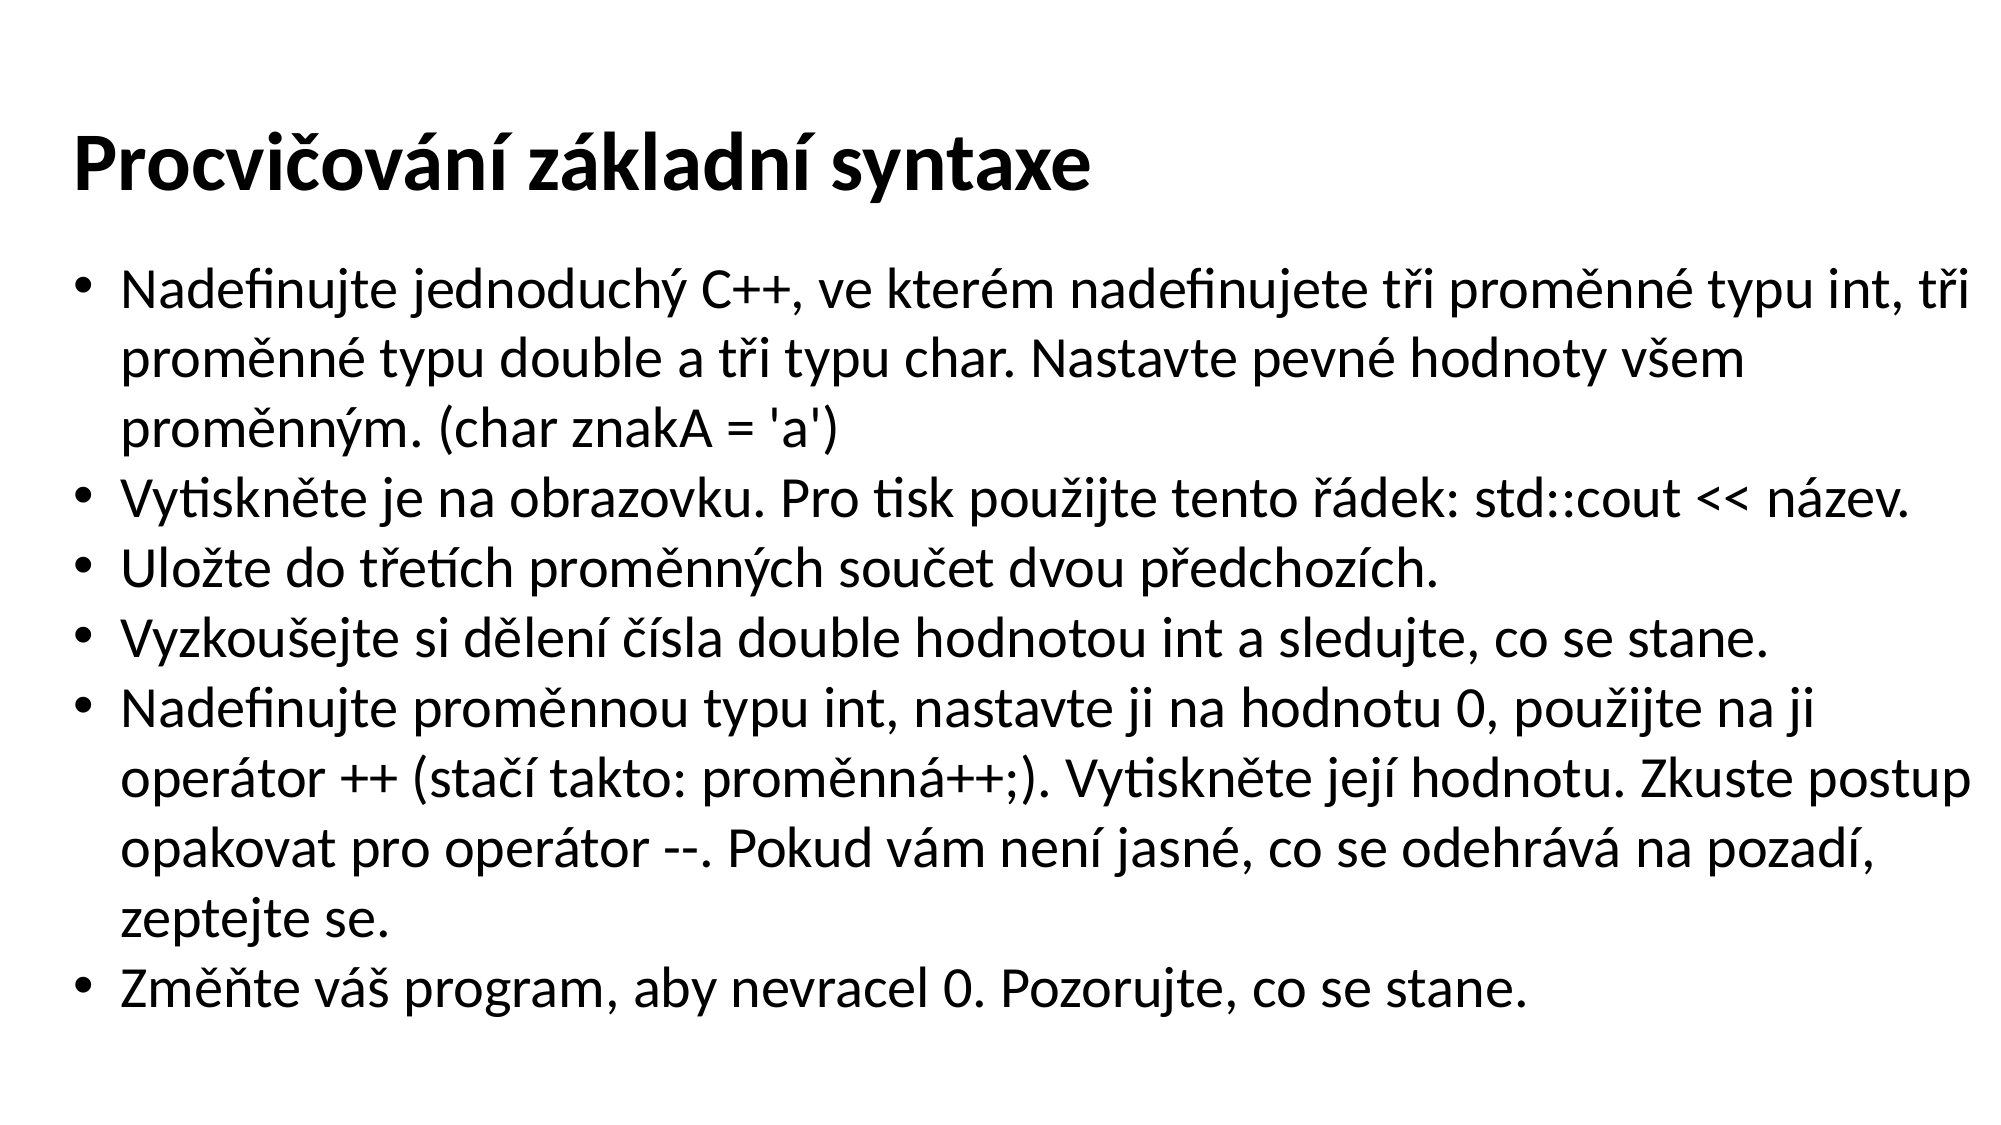

Procvičování základní syntaxe
Nadefinujte jednoduchý C++, ve kterém nadefinujete tři proměnné typu int, tři proměnné typu double a tři typu char. Nastavte pevné hodnoty všem proměnným. (char znakA = 'a')
Vytiskněte je na obrazovku. Pro tisk použijte tento řádek: std::cout << název.
Uložte do třetích proměnných součet dvou předchozích.
Vyzkoušejte si dělení čísla double hodnotou int a sledujte, co se stane.
Nadefinujte proměnnou typu int, nastavte ji na hodnotu 0, použijte na ji operátor ++ (stačí takto: proměnná++;). Vytiskněte její hodnotu. Zkuste postup opakovat pro operátor --. Pokud vám není jasné, co se odehrává na pozadí, zeptejte se.
Změňte váš program, aby nevracel 0. Pozorujte, co se stane.